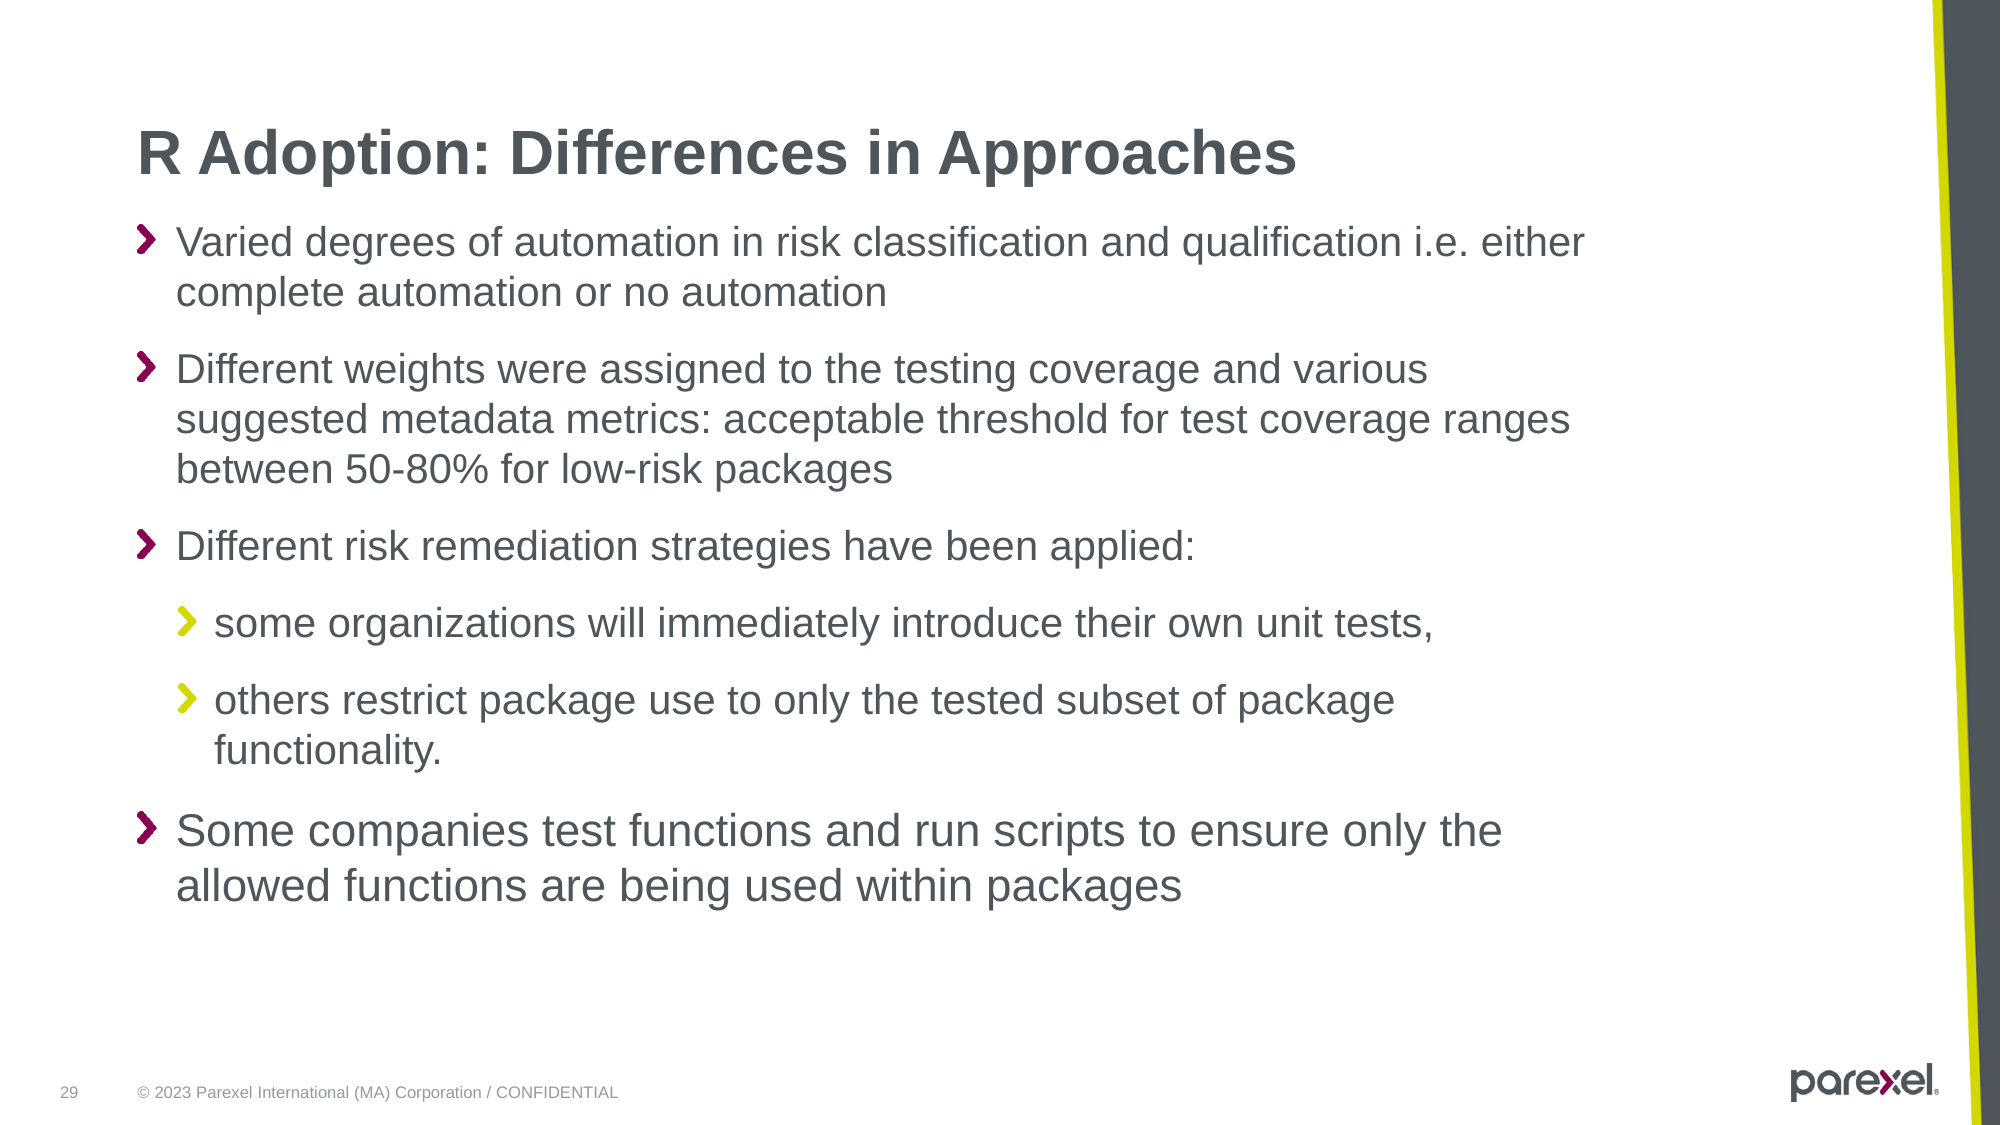

# R Adoption: Differences in Approaches
Varied degrees of automation in risk classification and qualification i.e. either complete automation or no automation
Different weights were assigned to the testing coverage and various suggested metadata metrics: acceptable threshold for test coverage ranges between 50-80% for low-risk packages
Different risk remediation strategies have been applied:
some organizations will immediately introduce their own unit tests,
others restrict package use to only the tested subset of package functionality.
Some companies test functions and run scripts to ensure only the allowed functions are being used within packages

29